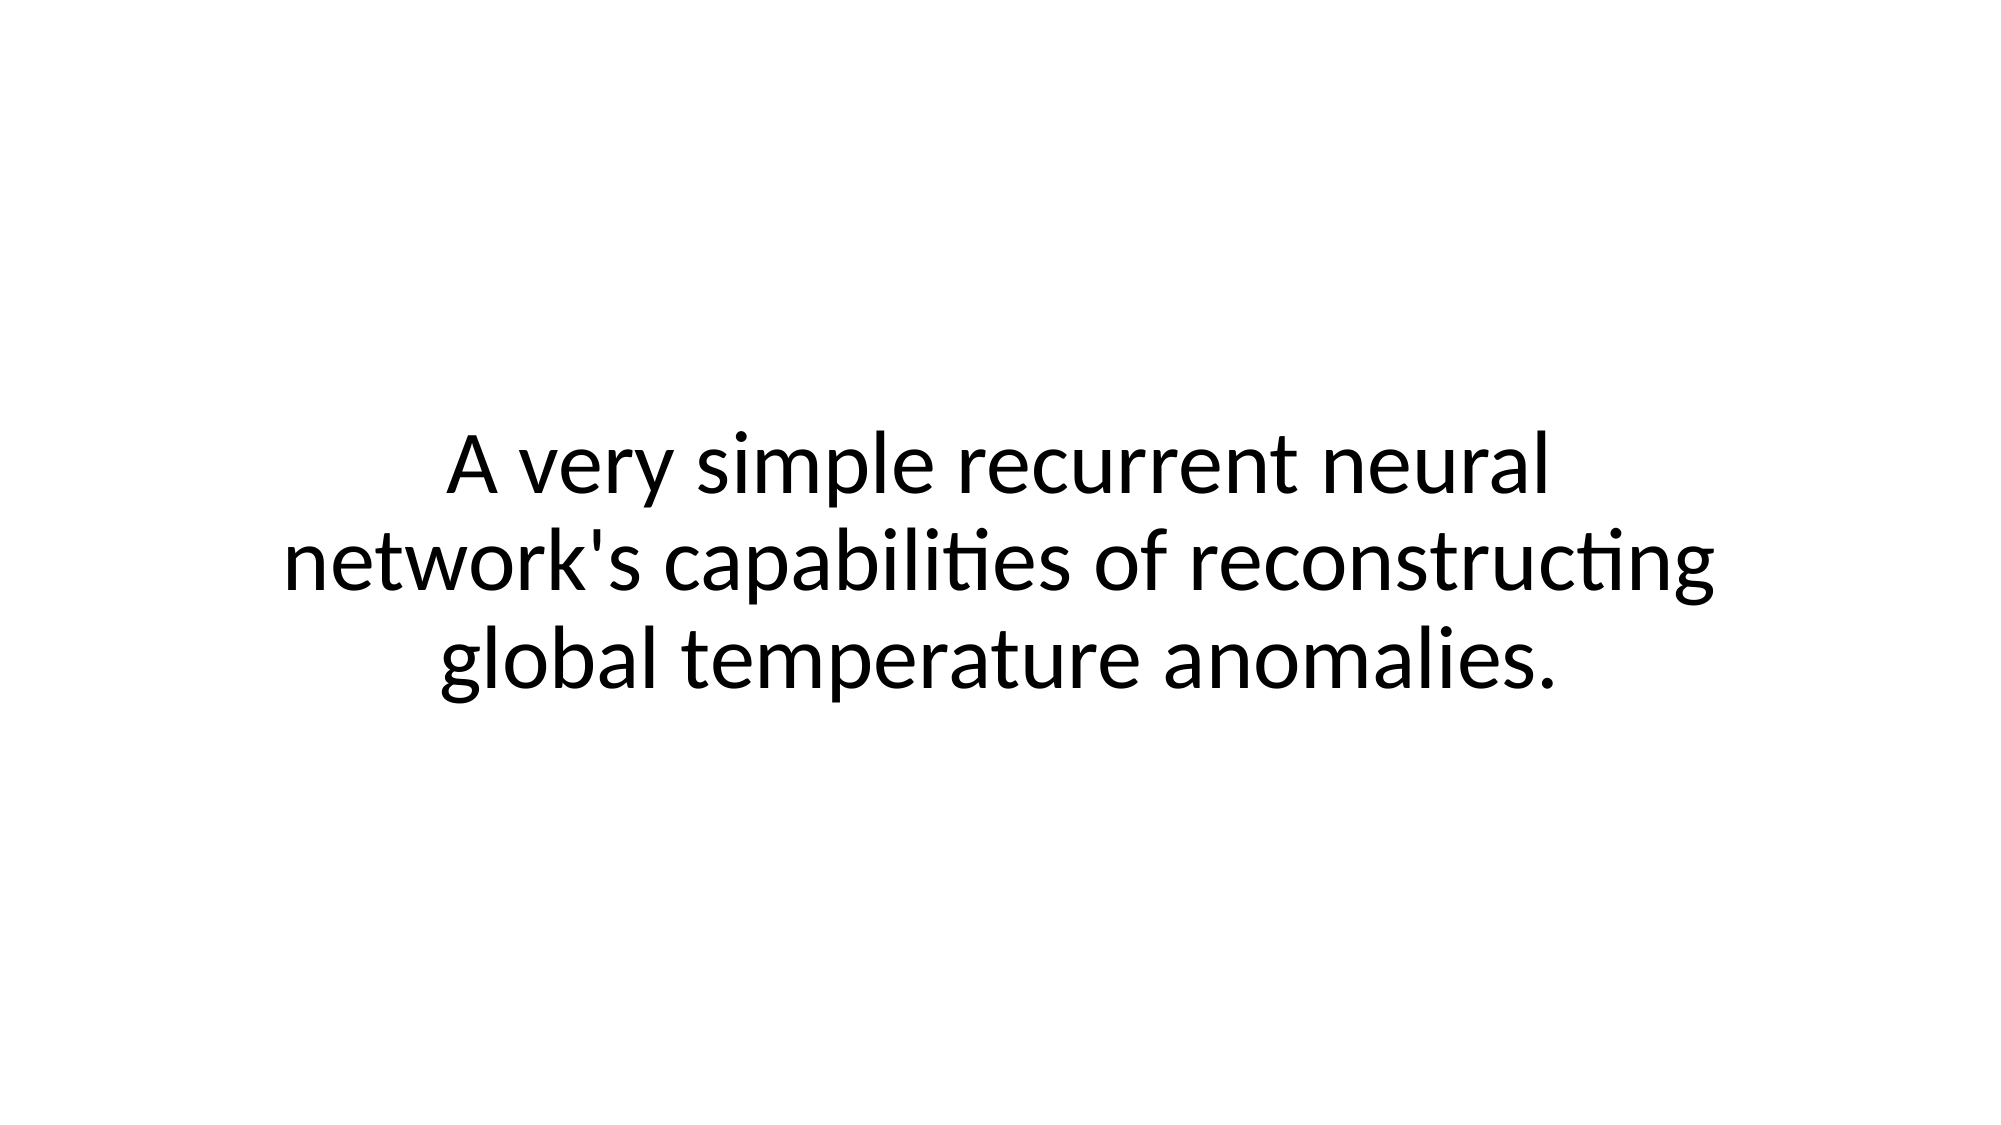

# A very simple recurrent neural network's capabilities of reconstructing global temperature anomalies.